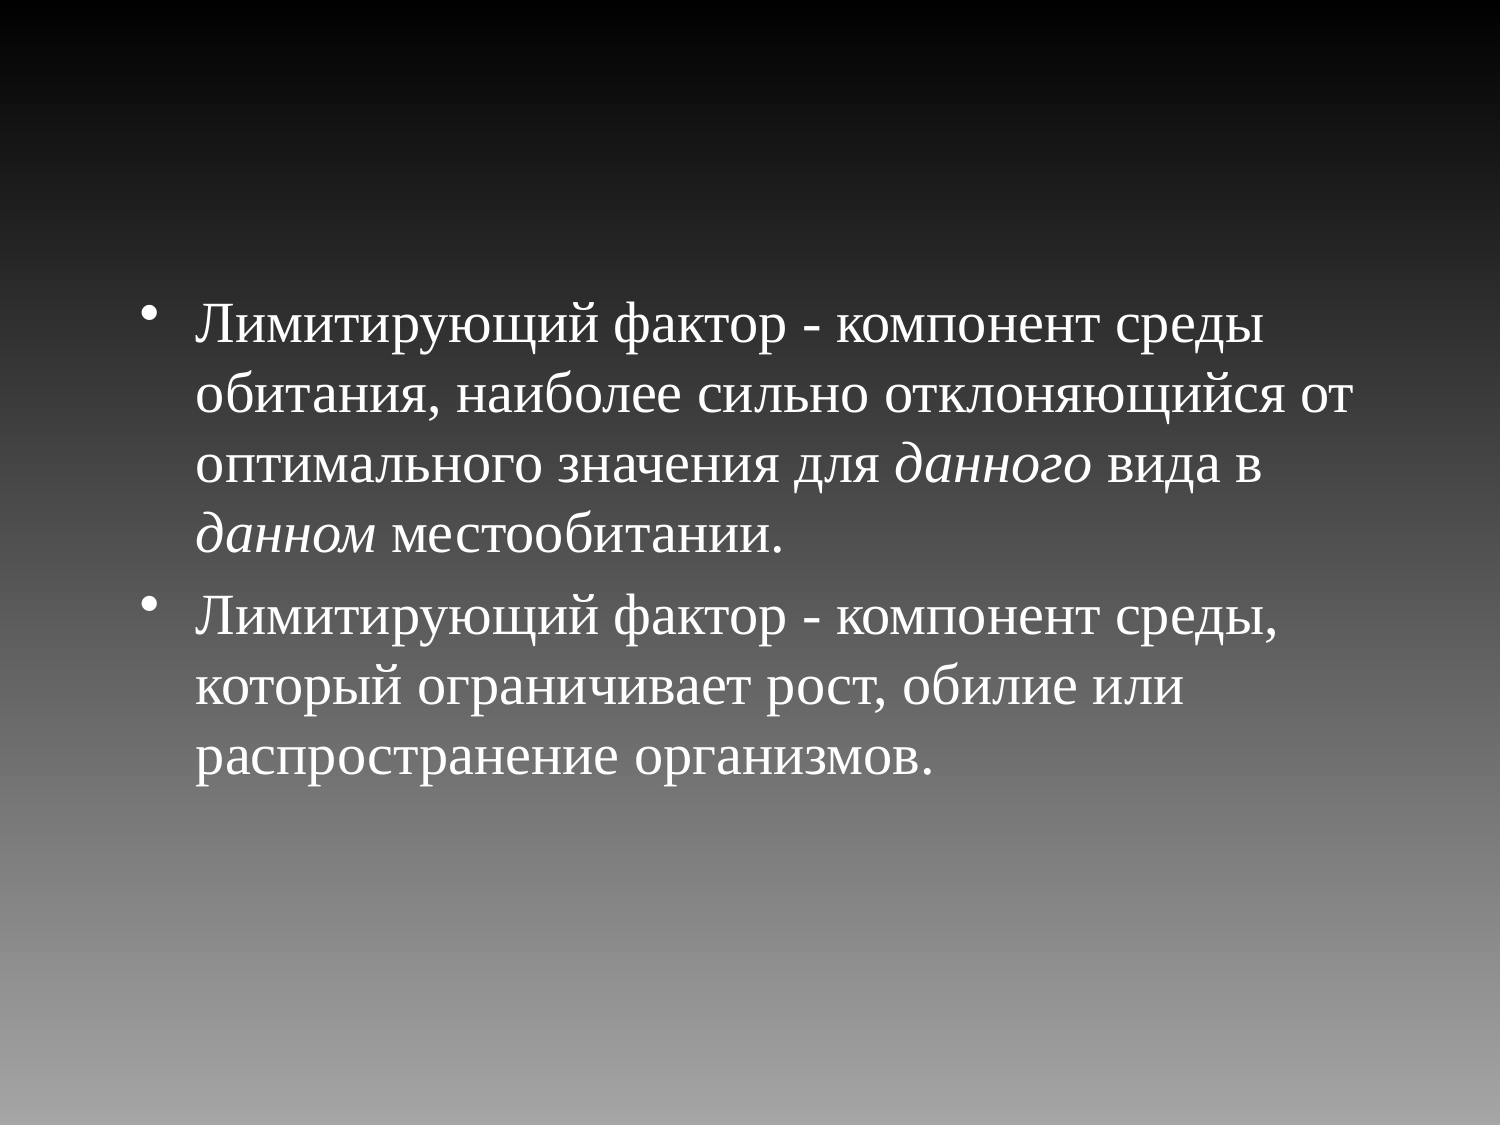

Лимитирующий фактор - компонент среды обитания, наиболее сильно отклоняющийся от оптимального значения для данного вида в данном местообитании.
Лимитирующий фактор - компонент среды, который ограничивает рост, обилие или распространение организмов.